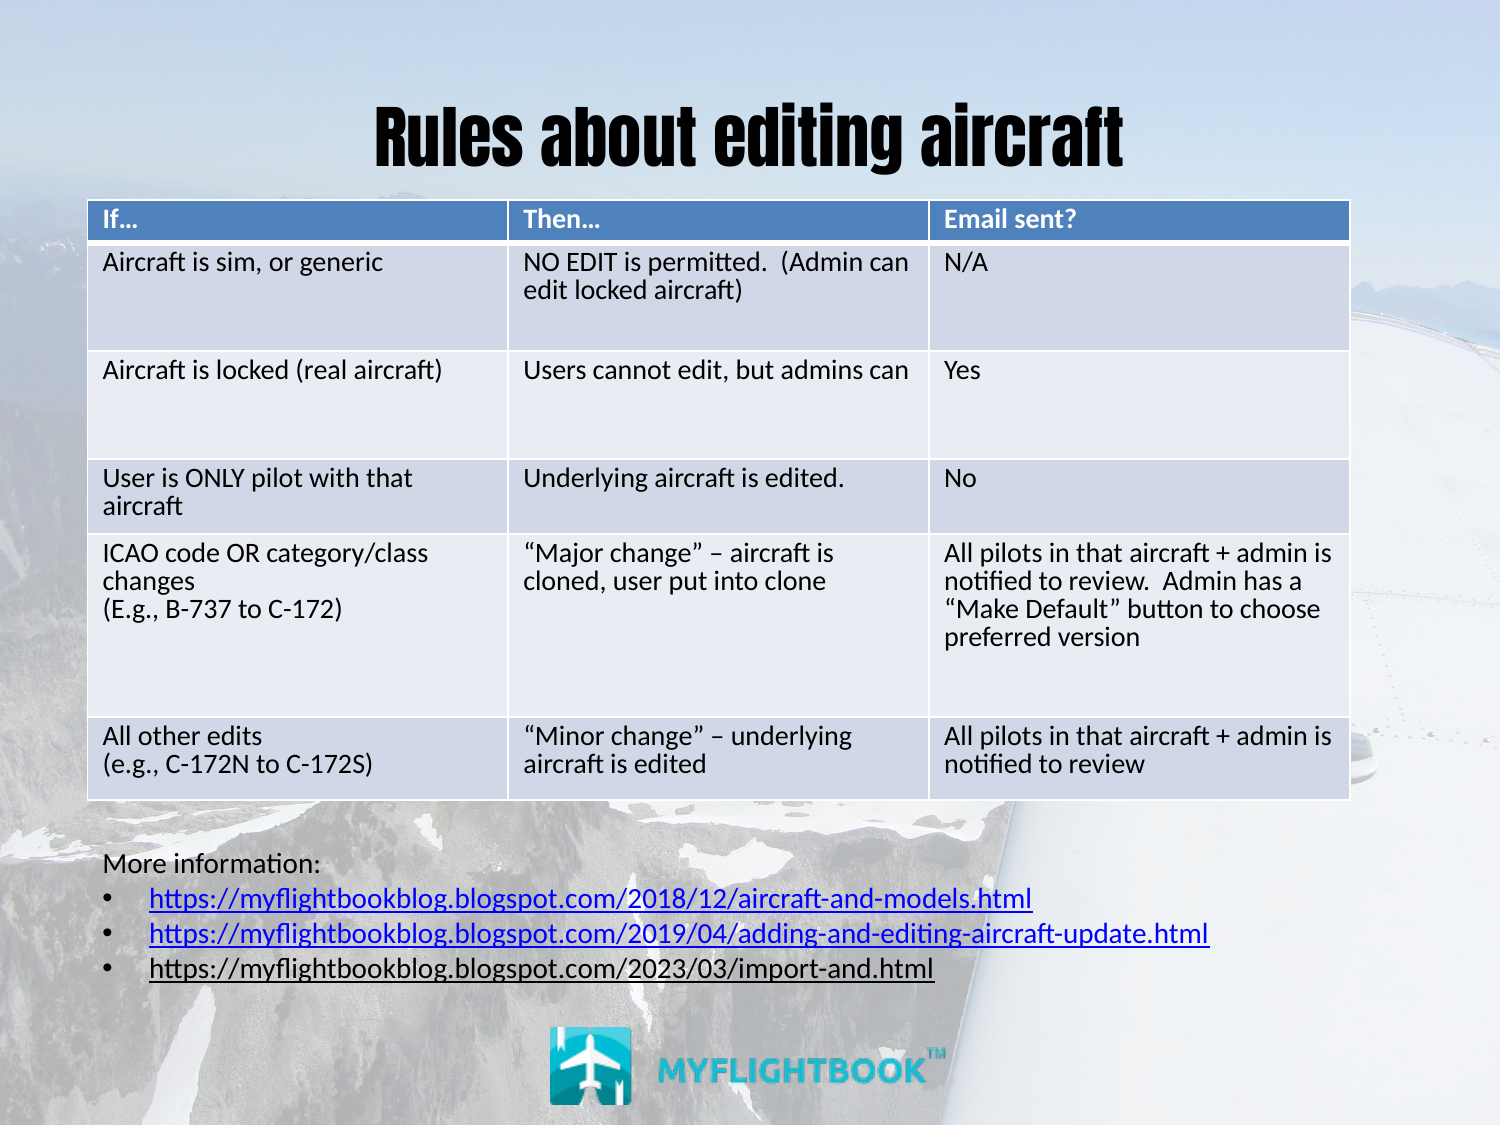

# Rules about editing aircraft
| If… | Then… | Email sent? |
| --- | --- | --- |
| Aircraft is sim, or generic | NO EDIT is permitted. (Admin can edit locked aircraft) | N/A |
| Aircraft is locked (real aircraft) | Users cannot edit, but admins can | Yes |
| User is ONLY pilot with that aircraft | Underlying aircraft is edited. | No |
| ICAO code OR category/class changes (E.g., B-737 to C-172) | “Major change” – aircraft is cloned, user put into clone | All pilots in that aircraft + admin is notified to review. Admin has a “Make Default” button to choose preferred version |
| All other edits (e.g., C-172N to C-172S) | “Minor change” – underlying aircraft is edited | All pilots in that aircraft + admin is notified to review |
More information:
https://myflightbookblog.blogspot.com/2018/12/aircraft-and-models.html
https://myflightbookblog.blogspot.com/2019/04/adding-and-editing-aircraft-update.html
https://myflightbookblog.blogspot.com/2023/03/import-and.html